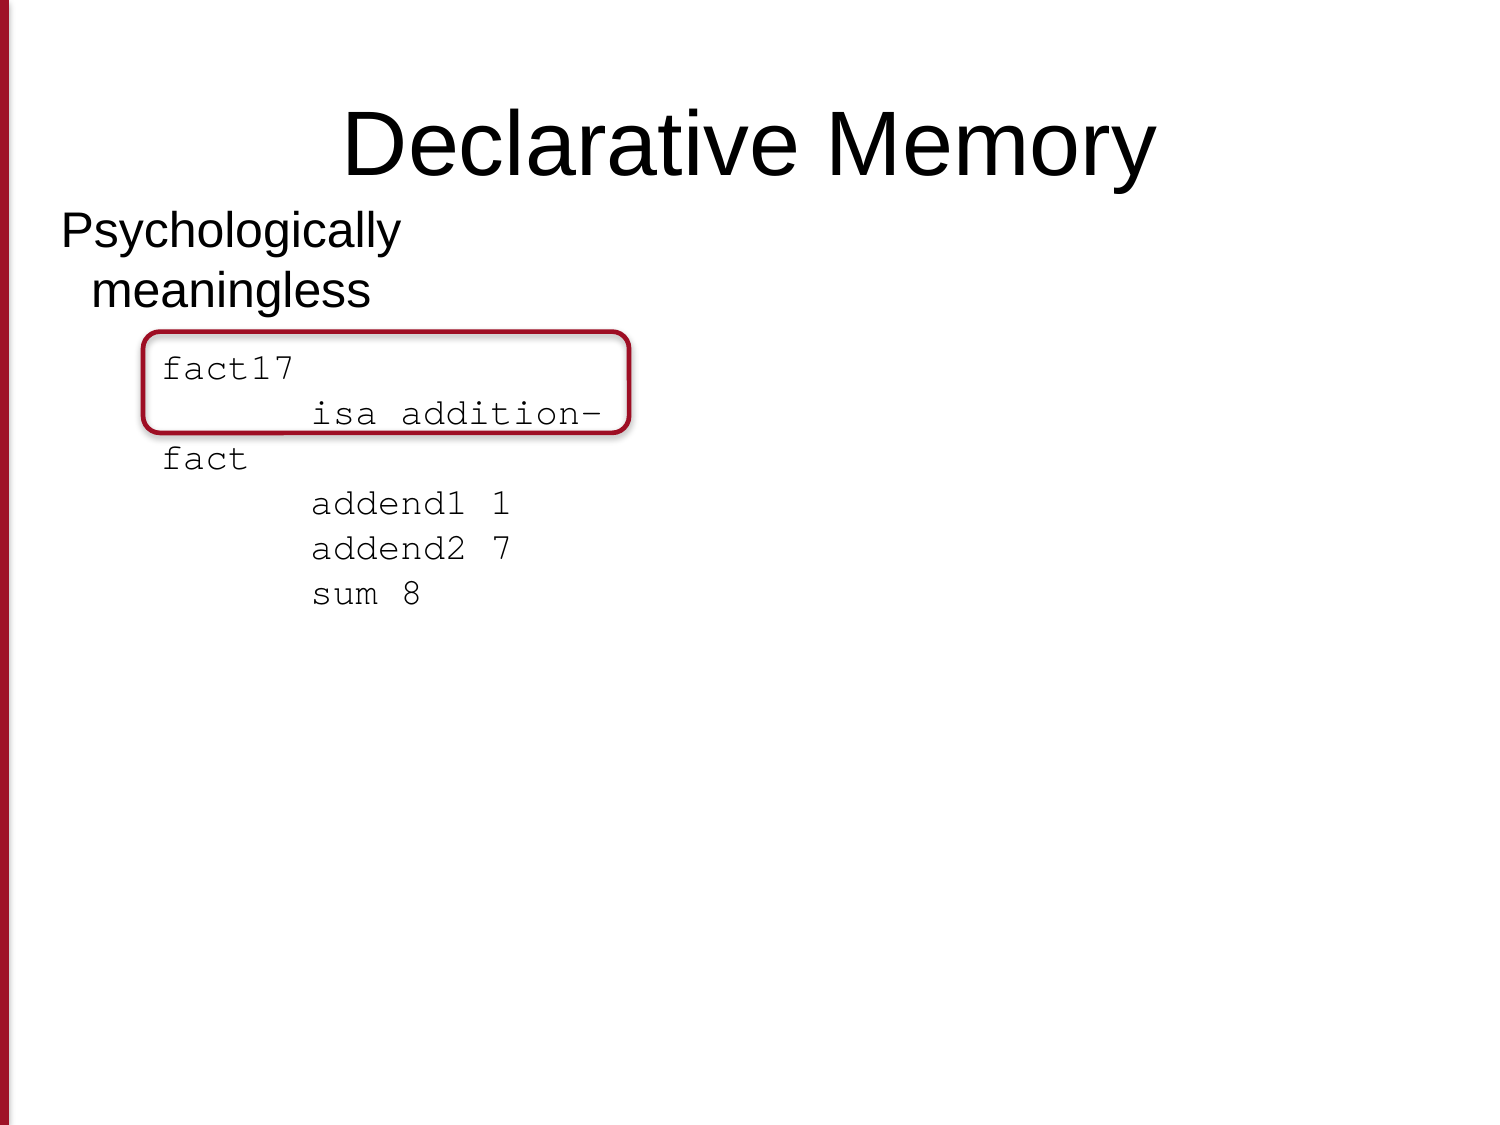

# Declarative Memory
Psychologically meaningless

fact17
	isa addition-fact
	addend1 1
	addend2 7
	sum 8